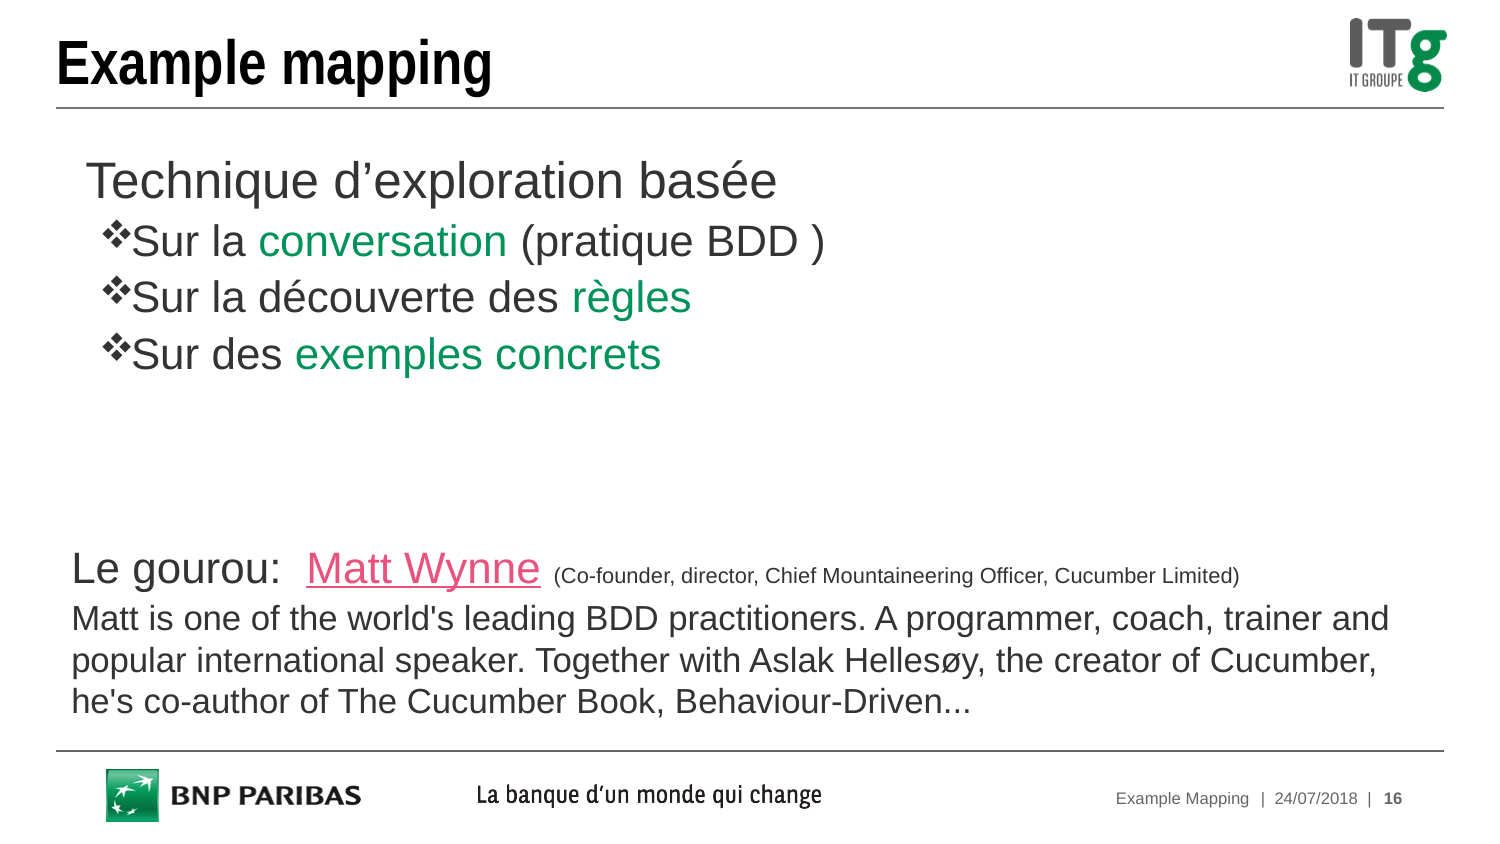

# Example mapping
 Technique d’exploration basée
Sur la conversation (pratique BDD )
Sur la découverte des règles
Sur des exemples concrets

Le gourou:  Matt Wynne (Co-founder, director, Chief Mountaineering Officer, Cucumber Limited)
Matt is one of the world's leading BDD practitioners. A programmer, coach, trainer and popular international speaker. Together with Aslak Hellesøy, the creator of Cucumber, he's co-author of The Cucumber Book, Behaviour-Driven...

Example Mapping
|  24/07/2018  |
16